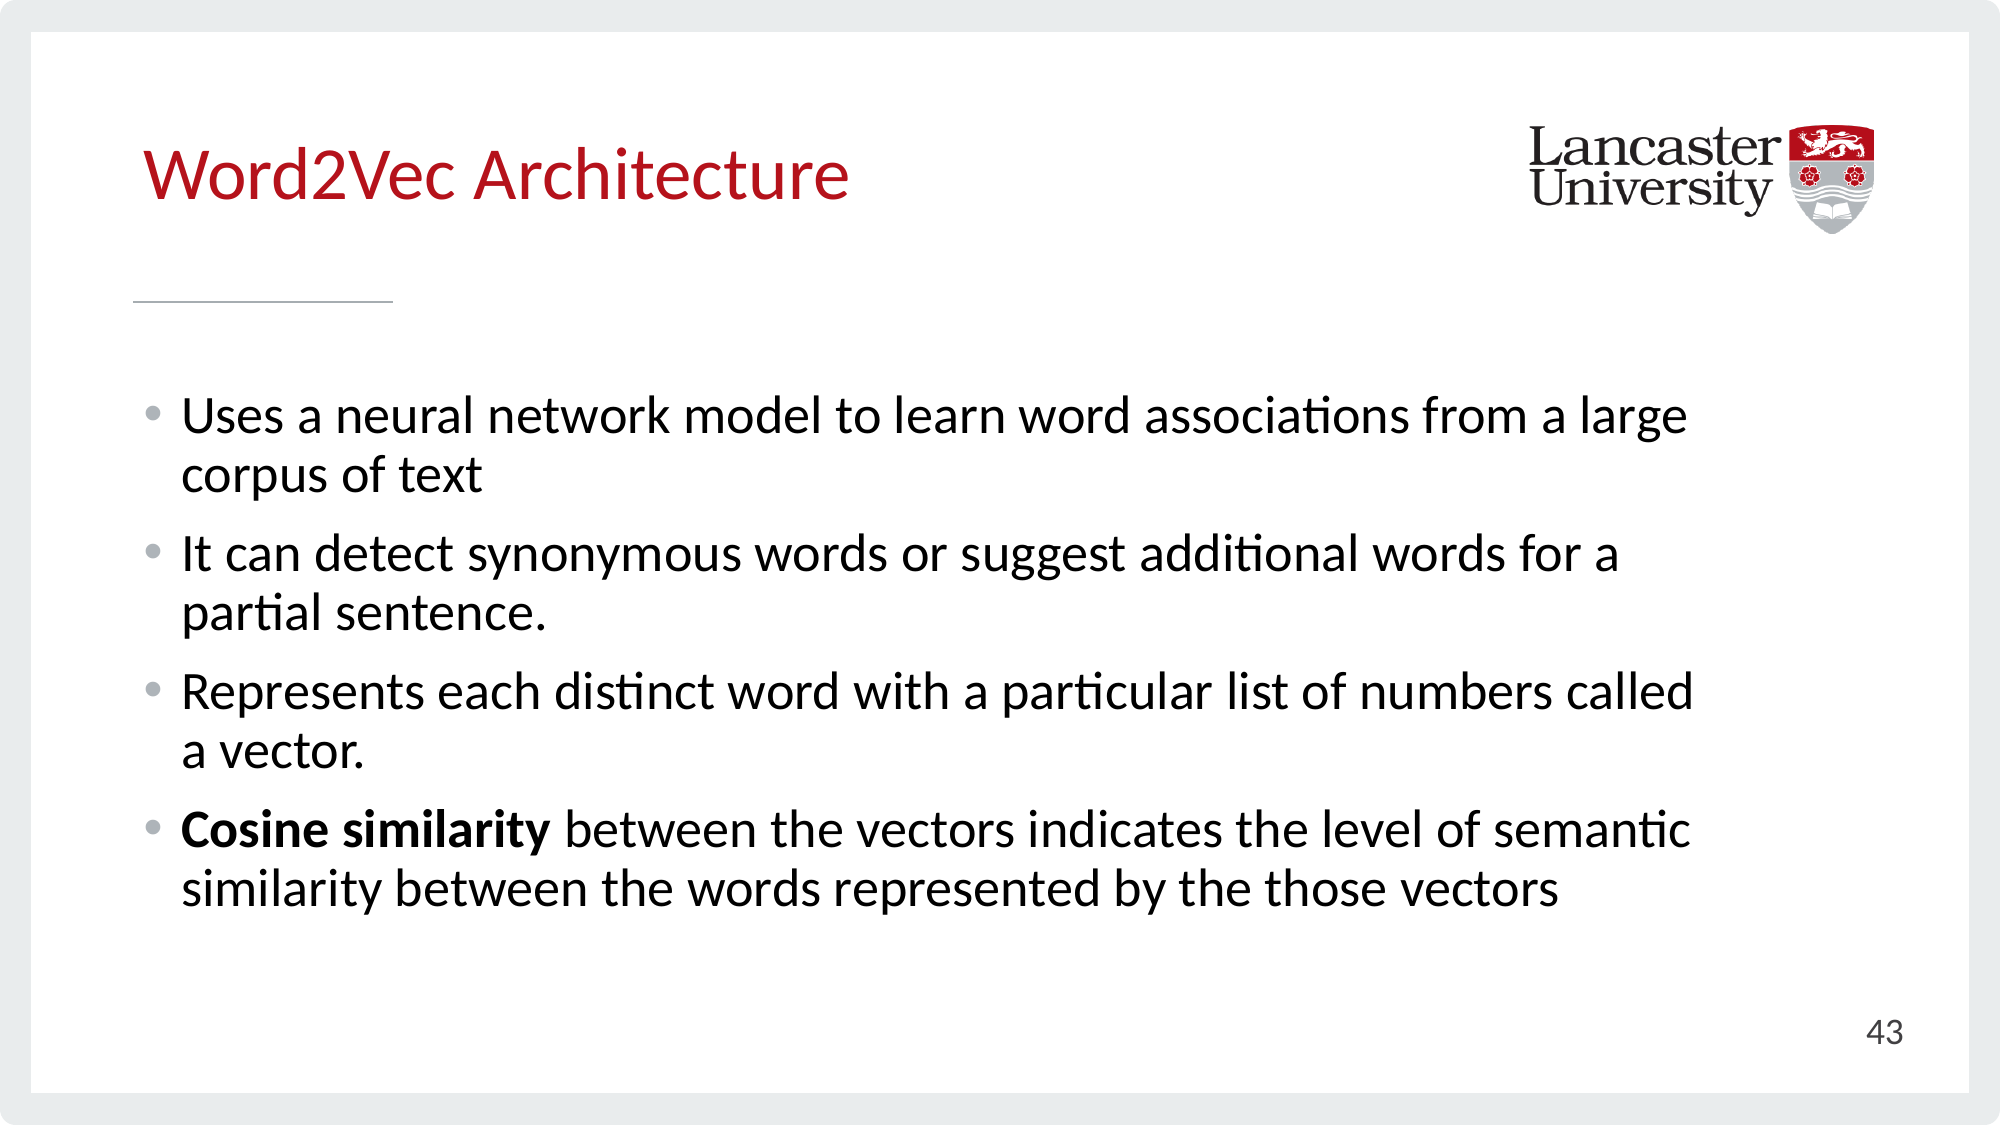

# Word2Vec Architecture
Uses a neural network model to learn word associations from a large corpus of text
It can detect synonymous words or suggest additional words for a partial sentence.
Represents each distinct word with a particular list of numbers called a vector.
Cosine similarity between the vectors indicates the level of semantic similarity between the words represented by the those vectors
43